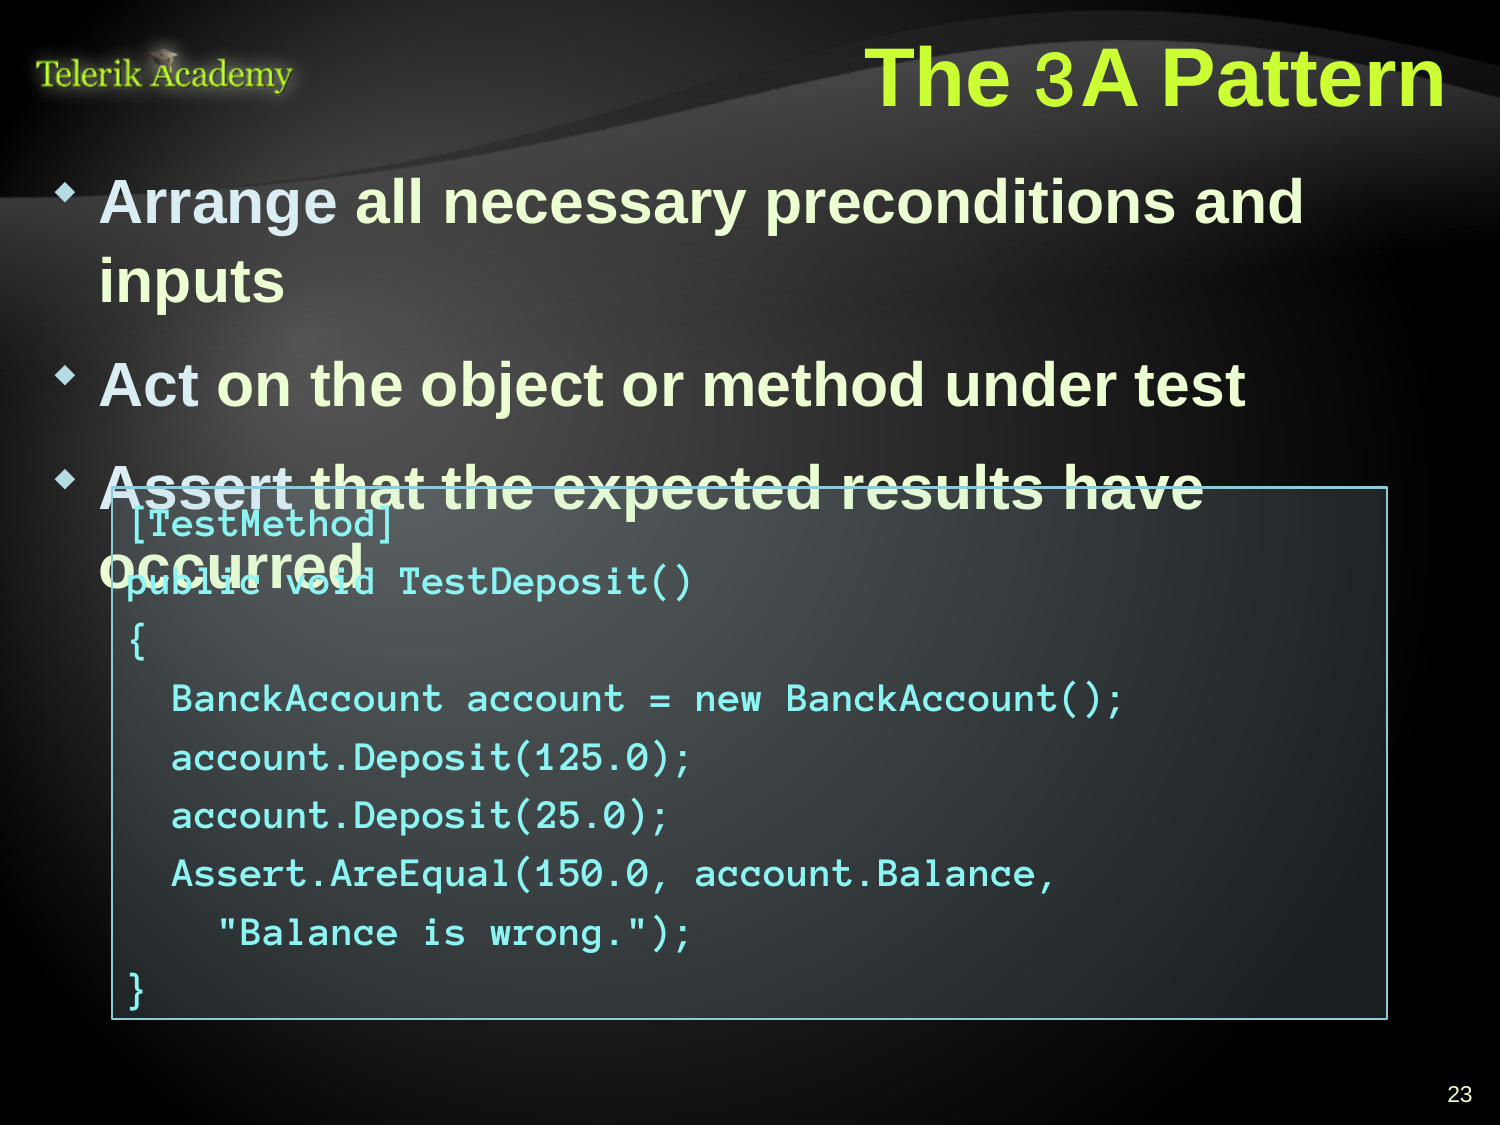

# The 3A Pattern
Arrange all necessary preconditions and inputs
Act on the object or method under test
Assert that the expected results have occurred
[TestMethod]
public void TestDeposit()
{
  BanckAccount account = new BanckAccount();
  account.Deposit(125.0);
  account.Deposit(25.0);
  Assert.AreEqual(150.0, account.Balance,
    "Balance is wrong.");
}
23